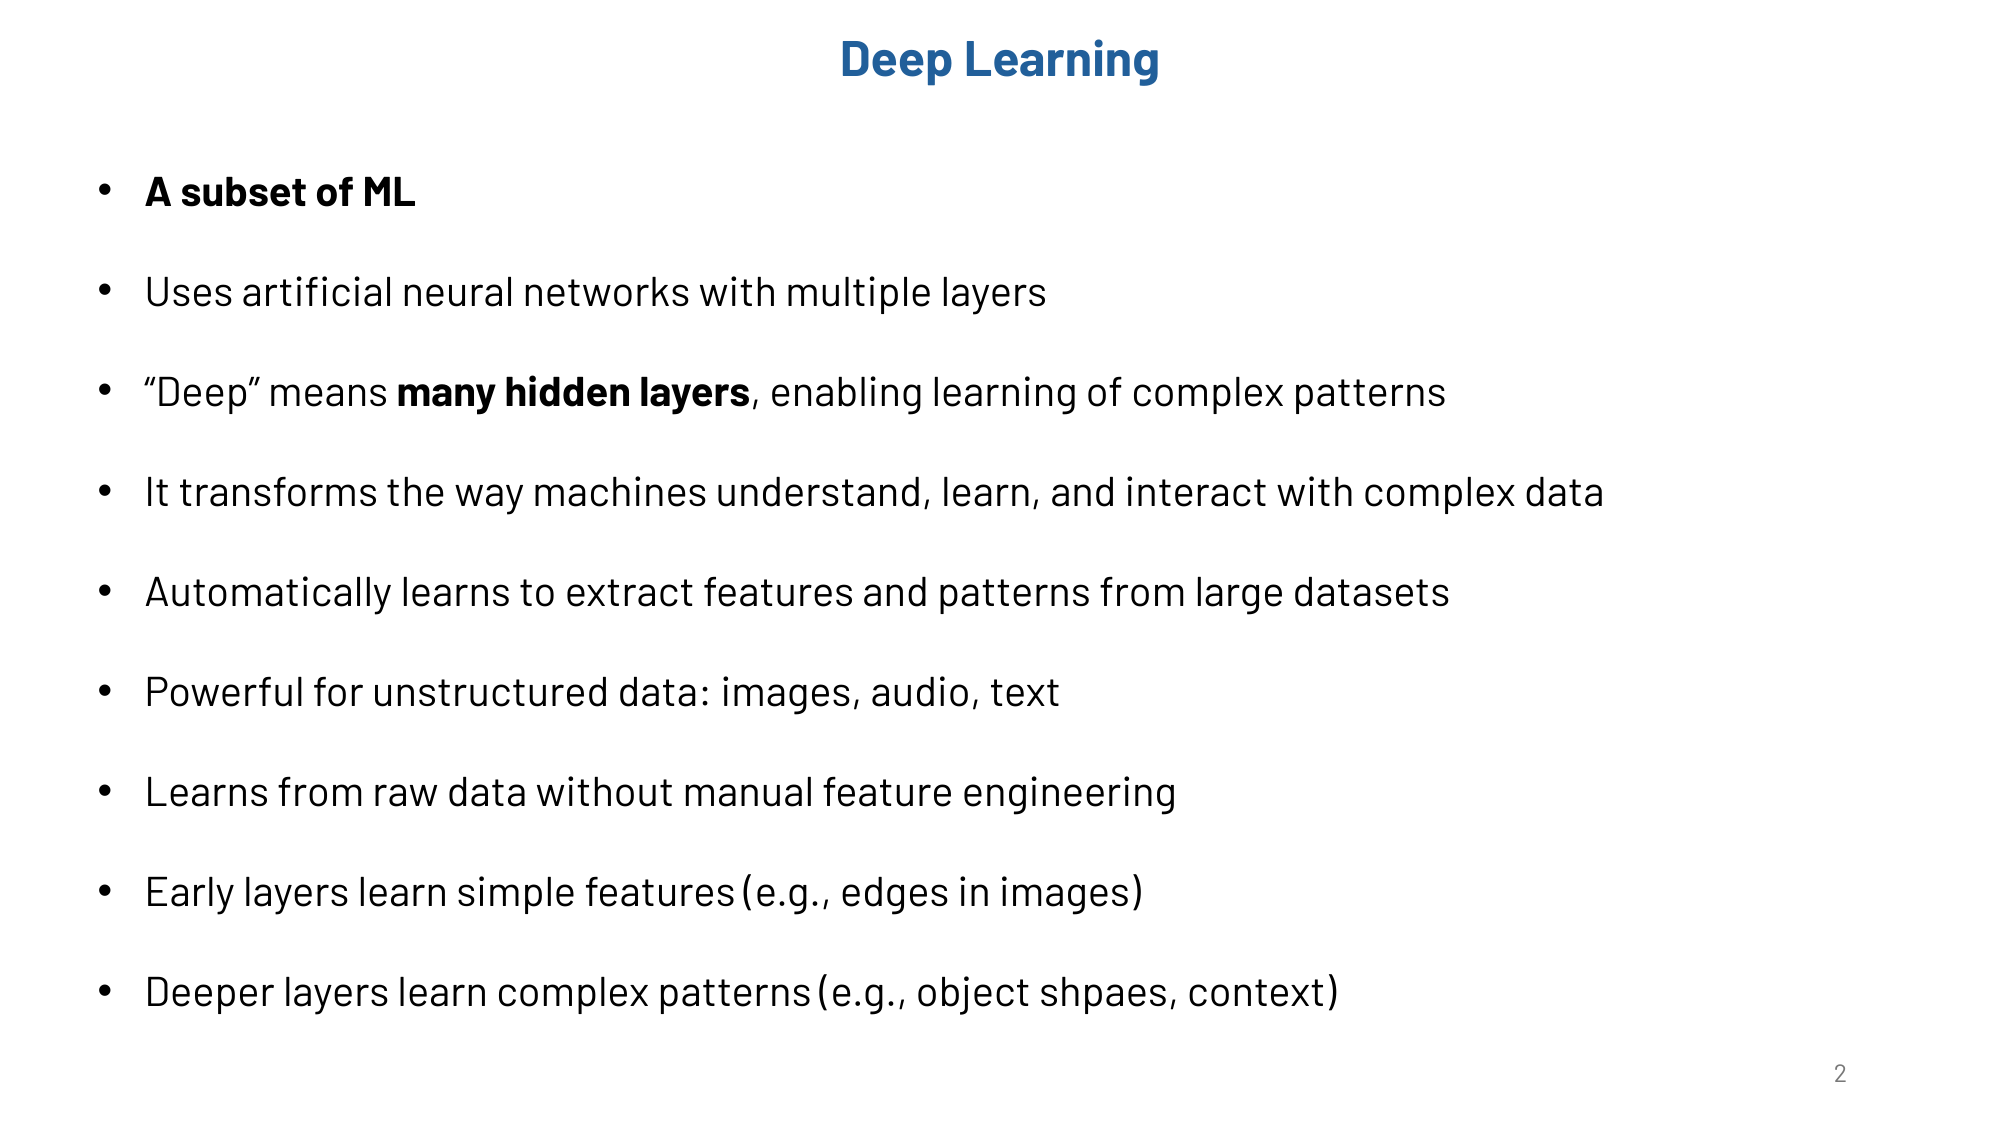

Deep Learning
A subset of ML
Uses artificial neural networks with multiple layers
“Deep” means many hidden layers, enabling learning of complex patterns
It transforms the way machines understand, learn, and interact with complex data
Automatically learns to extract features and patterns from large datasets
Powerful for unstructured data: images, audio, text
Learns from raw data without manual feature engineering
Early layers learn simple features (e.g., edges in images)
Deeper layers learn complex patterns (e.g., object shpaes, context)
2